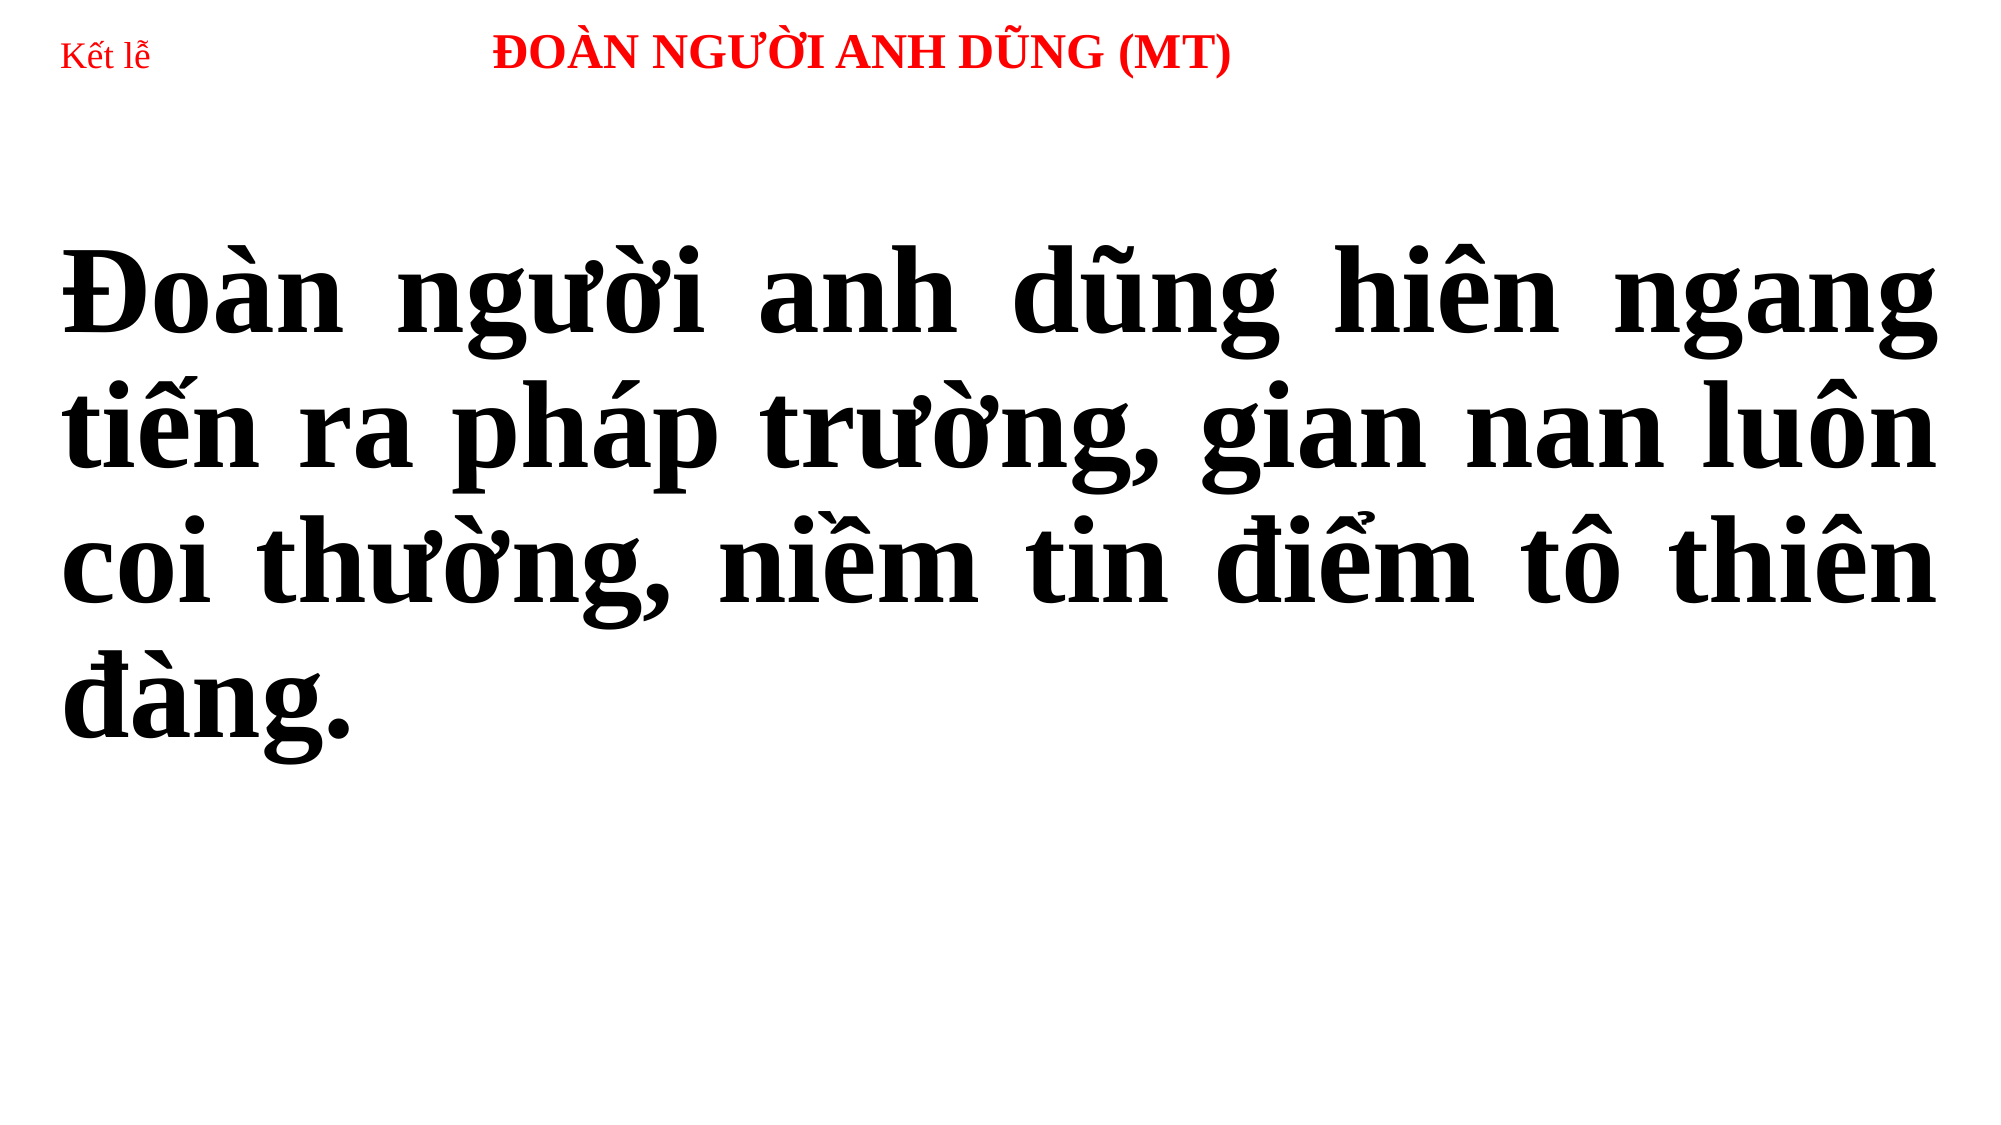

# Kết lễ                                    ĐOÀN NGƯỜI ANH DŨNG (MT)
Đoàn người anh dũng hiên ngang tiến ra pháp trường, gian nan luôn coi thường, niềm tin điểm tô thiên đàng.